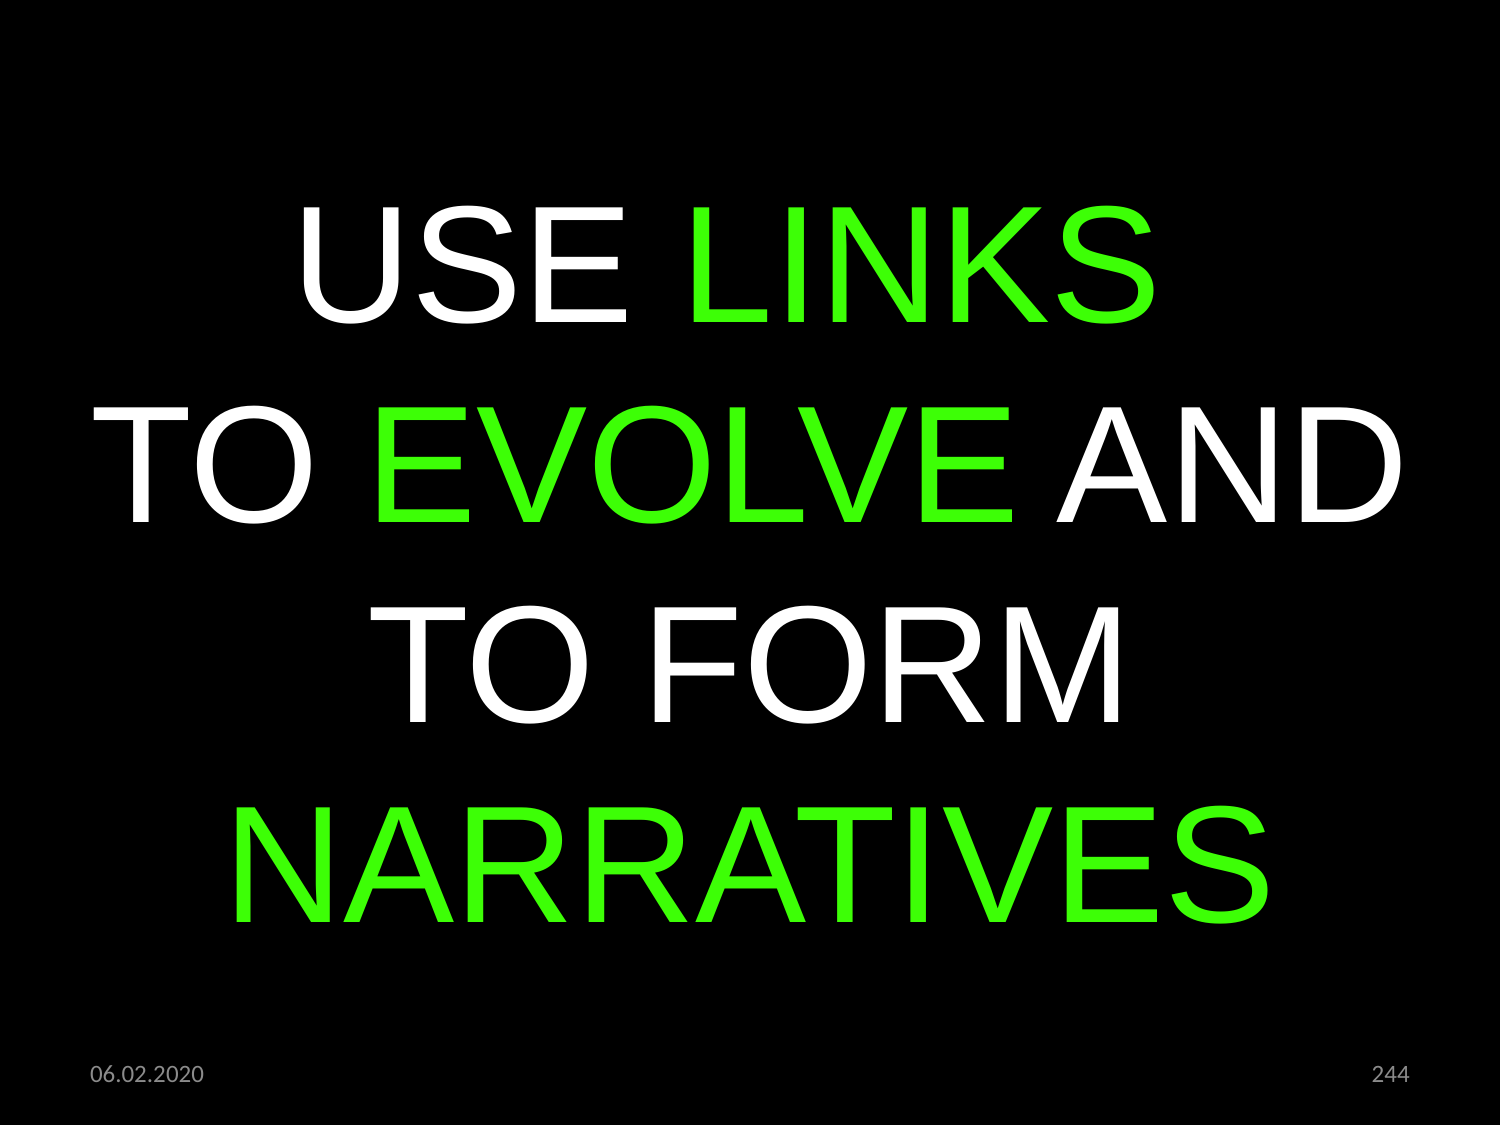

USE LINKS
TO EVOLVE AND TO FORM NARRATIVES
06.02.2020
244